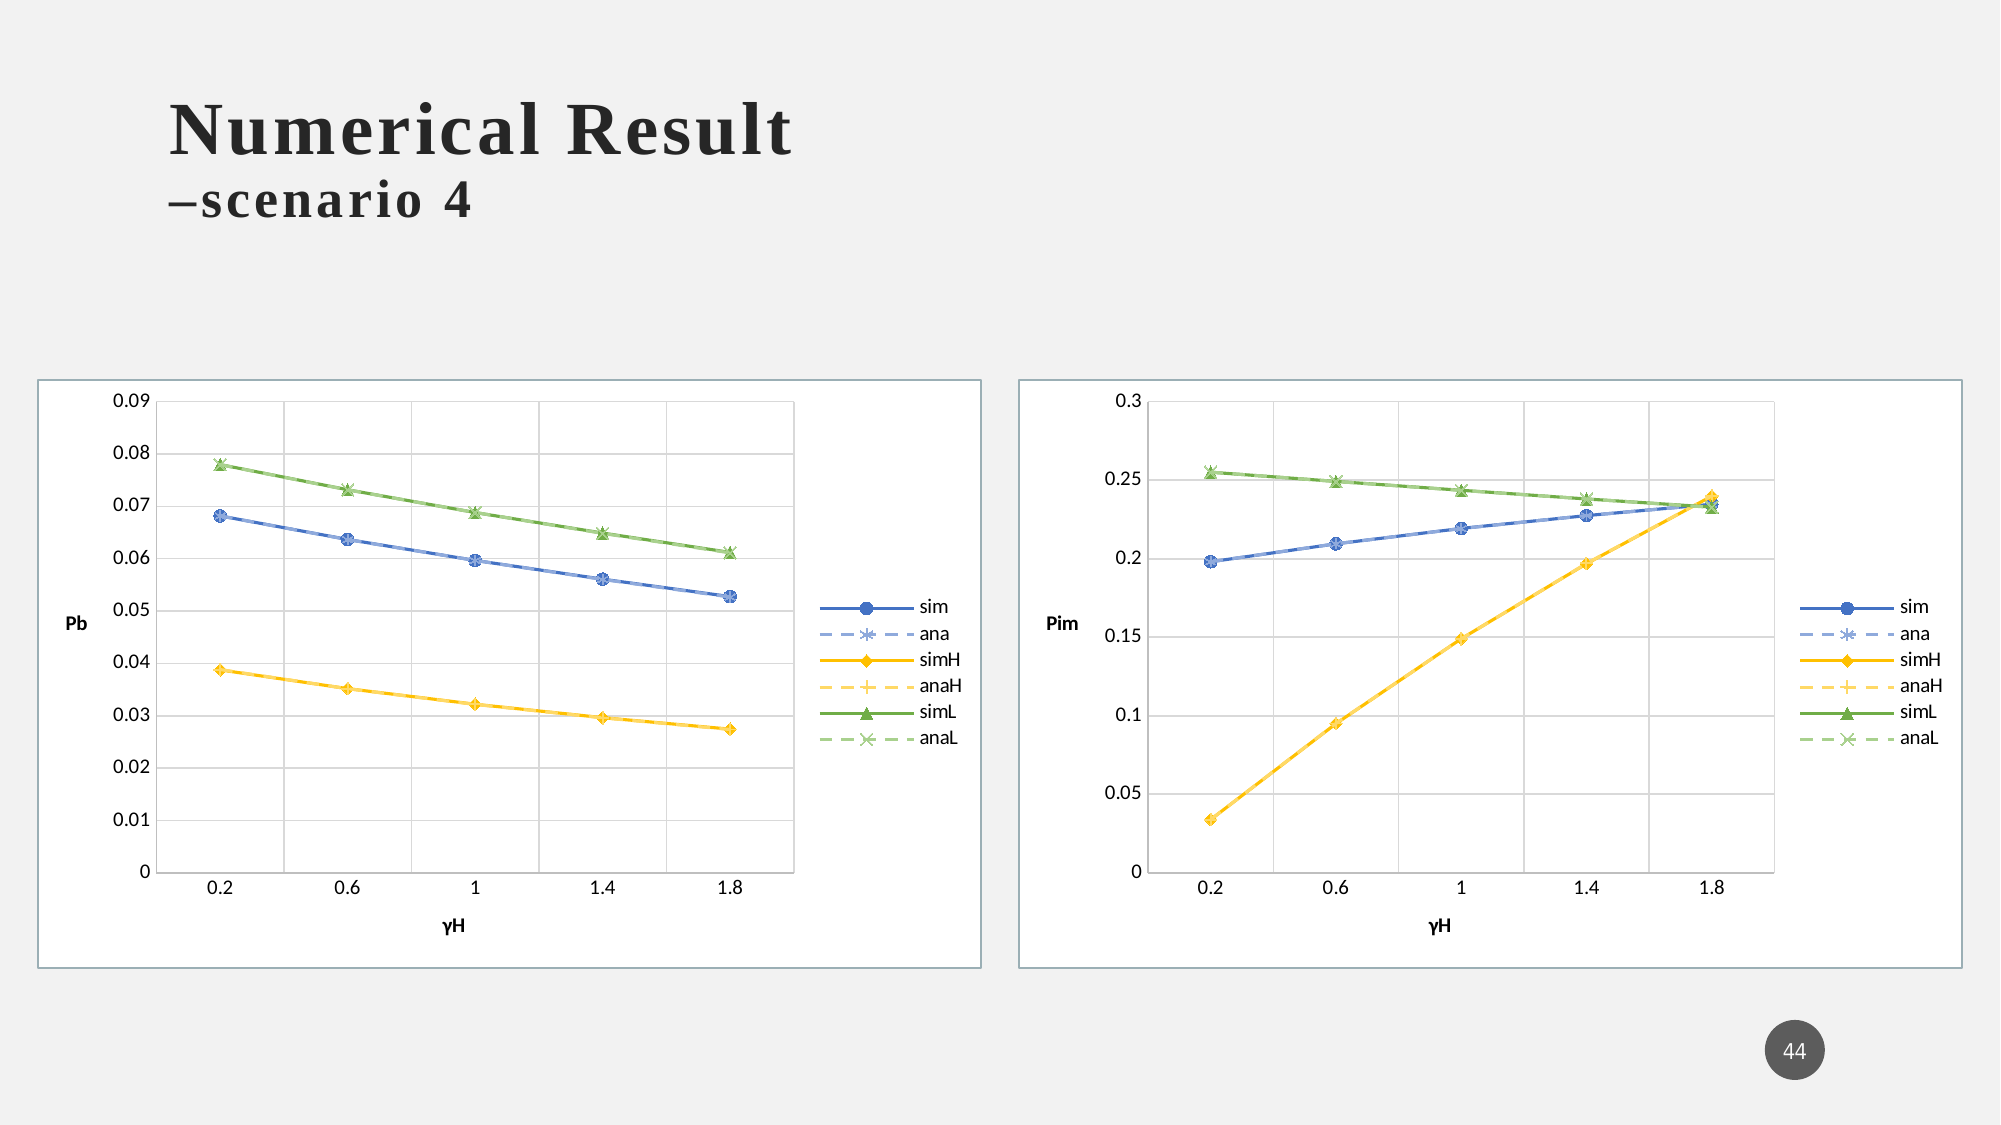

# Numerical Result –scenario 4

### Chart

| Category | sim | ana | simH | anaH | simL | anaL |
|---|---|---|---|---|---|---|
| 0.2 | 0.0681706 | 0.0681767 | 0.038752 | 0.0388202 | 0.0779791 | 0.0779621 |
| 0.6 | 0.0636735 | 0.0636582 | 0.0351783 | 0.0351679 | 0.0731763 | 0.073155 |
| 1 | 0.0596669 | 0.059665 | 0.0322035 | 0.0321677 | 0.0688202 | 0.0688308 |
| 1.4 | 0.0560888 | 0.0560331 | 0.0296387 | 0.0296092 | 0.064904 | 0.0648411 |
| 1.8 | 0.0527601 | 0.0526749 | 0.0274331 | 0.0273654 | 0.0612027 | 0.0611114 |

### Chart

| Category | sim | ana | simH | anaH | simL | anaL |
|---|---|---|---|---|---|---|
| 0.2 | 0.198063 | 0.198099 | 0.0338942 | 0.0338928 | 0.255127 | 0.255158 |
| 0.6 | 0.209486 | 0.209512 | 0.0949503 | 0.0950845 | 0.249249 | 0.249217 |
| 1 | 0.219294 | 0.219217 | 0.149075 | 0.149013 | 0.243618 | 0.24354 |
| 1.4 | 0.227478 | 0.227507 | 0.196835 | 0.196997 | 0.238075 | 0.238061 |
| 1.8 | 0.234687 | 0.23461 | 0.239886 | 0.239995 | 0.232892 | 0.23275 |
44